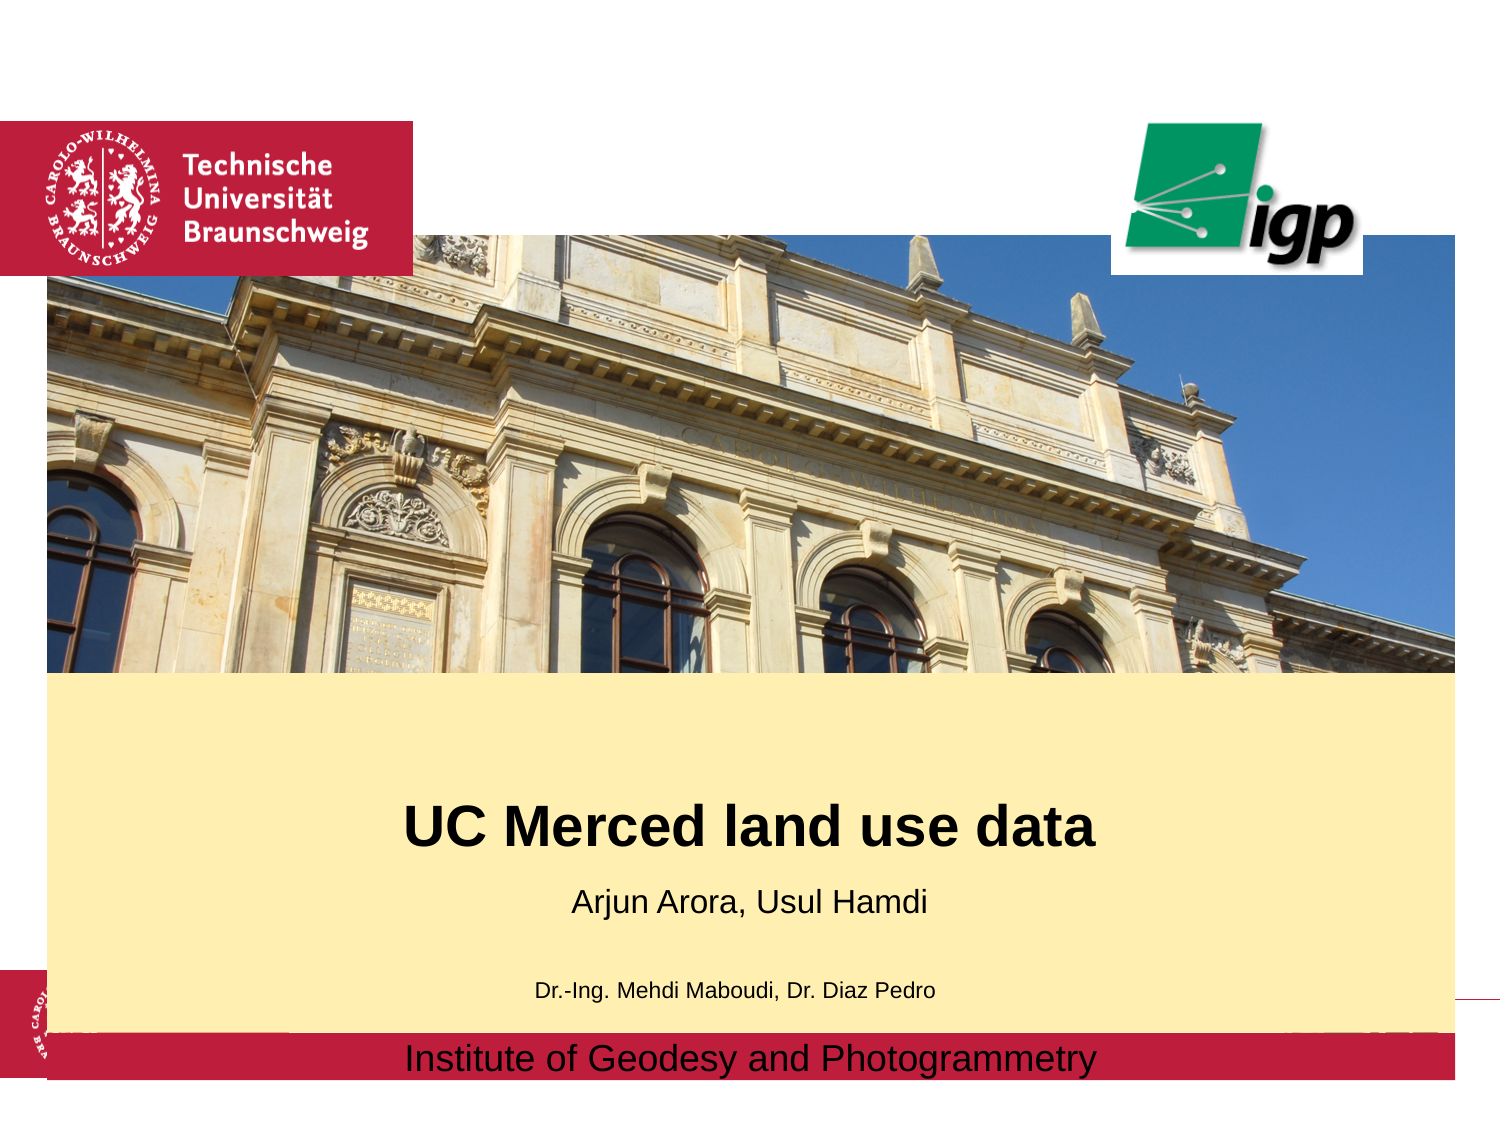

UC Merced land use data
Arjun Arora, Usul Hamdi
Dr.-Ing. Mehdi Maboudi, Dr. Diaz Pedro